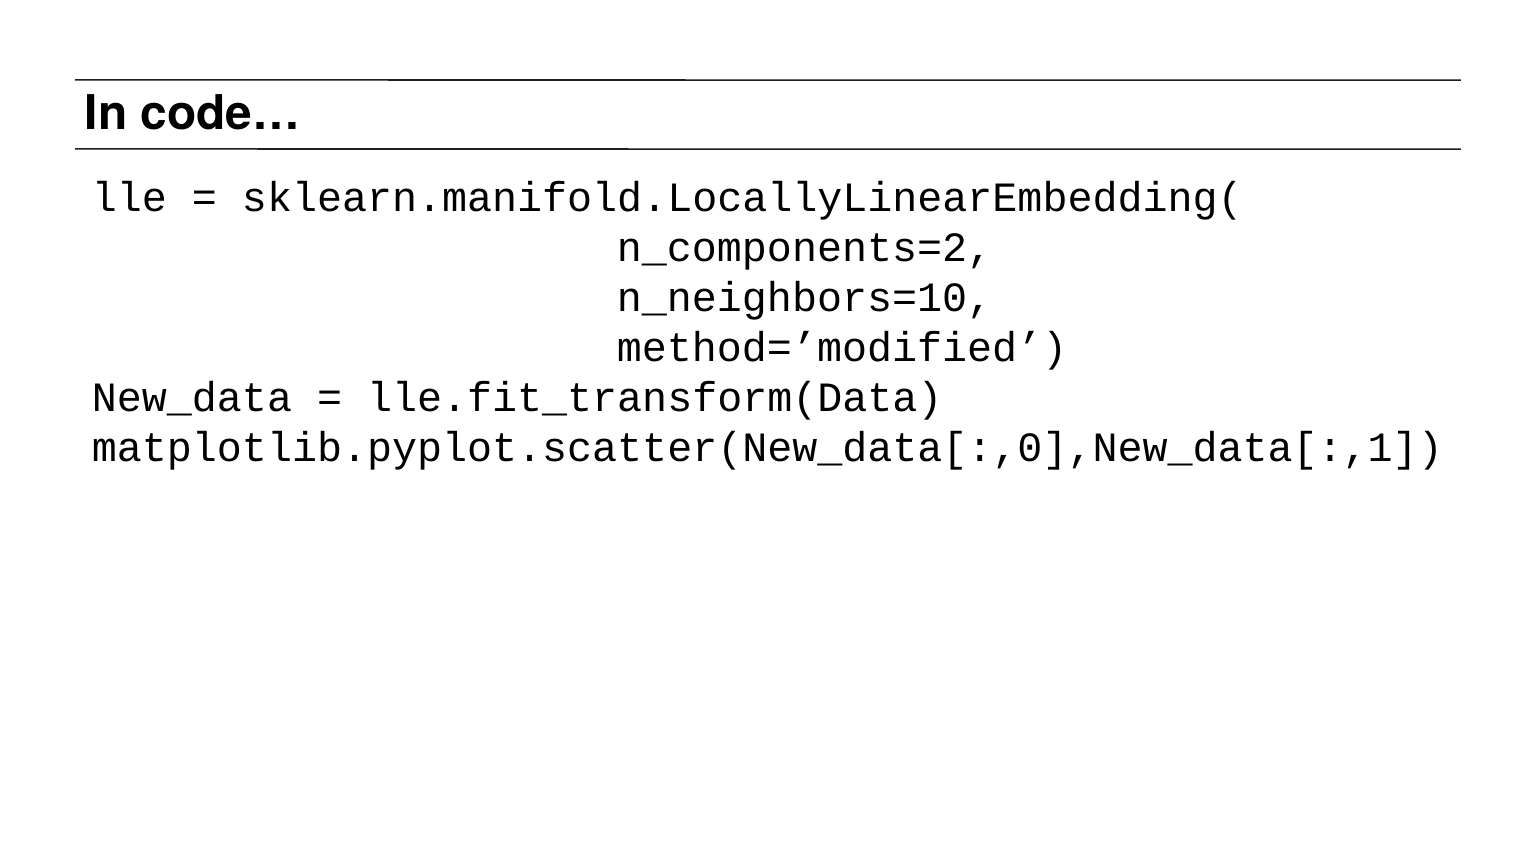

# In code…
lle = sklearn.manifold.LocallyLinearEmbedding(
                     n_components=2,
                     n_neighbors=10,
                     method=’modified’)
New_data = lle.fit_transform(Data)
matplotlib.pyplot.scatter(New_data[:,0],New_data[:,1])